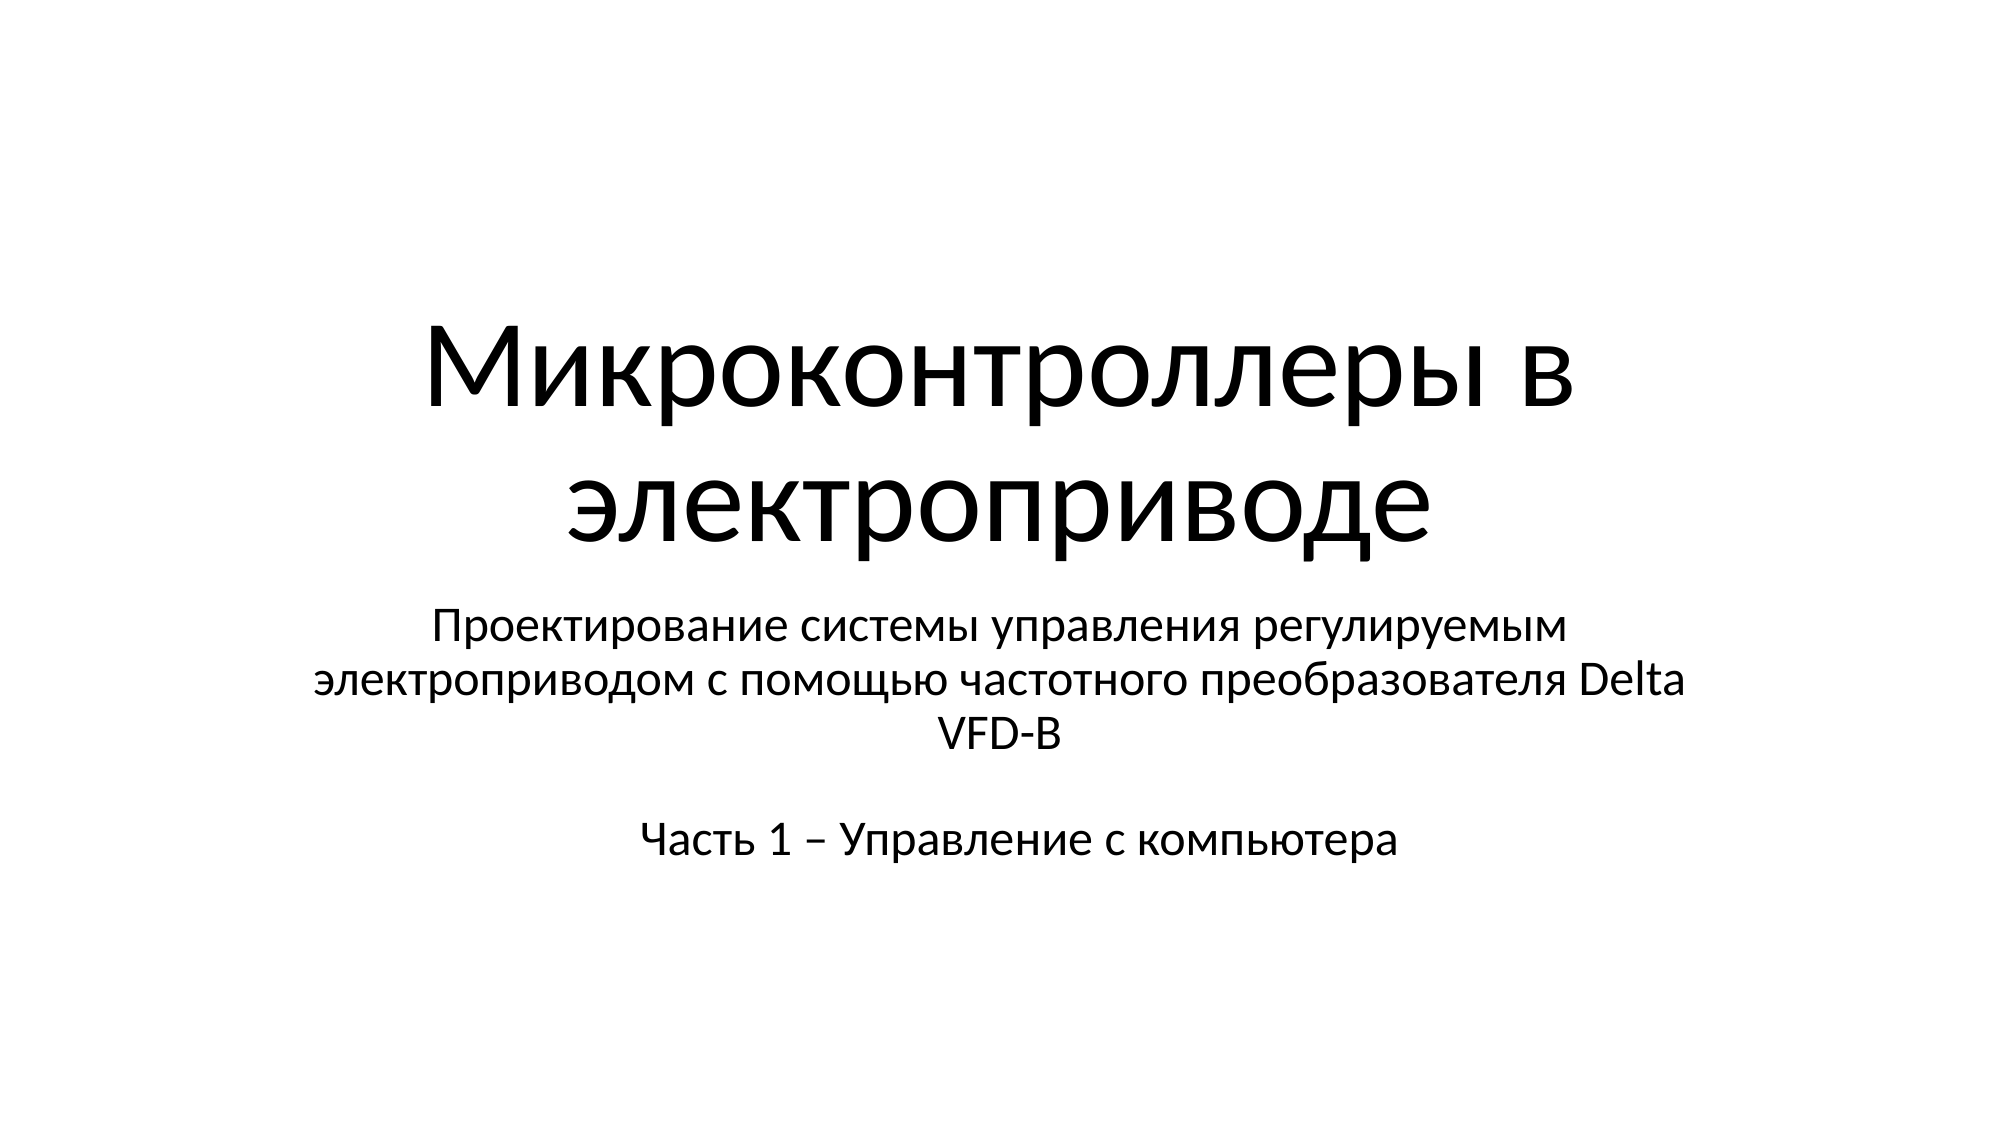

# Микроконтроллеры в электроприводе
Проектирование системы управления регулируемым электроприводом с помощью частотного преобразователя Delta VFD-B
Часть 1 – Управление с компьютера